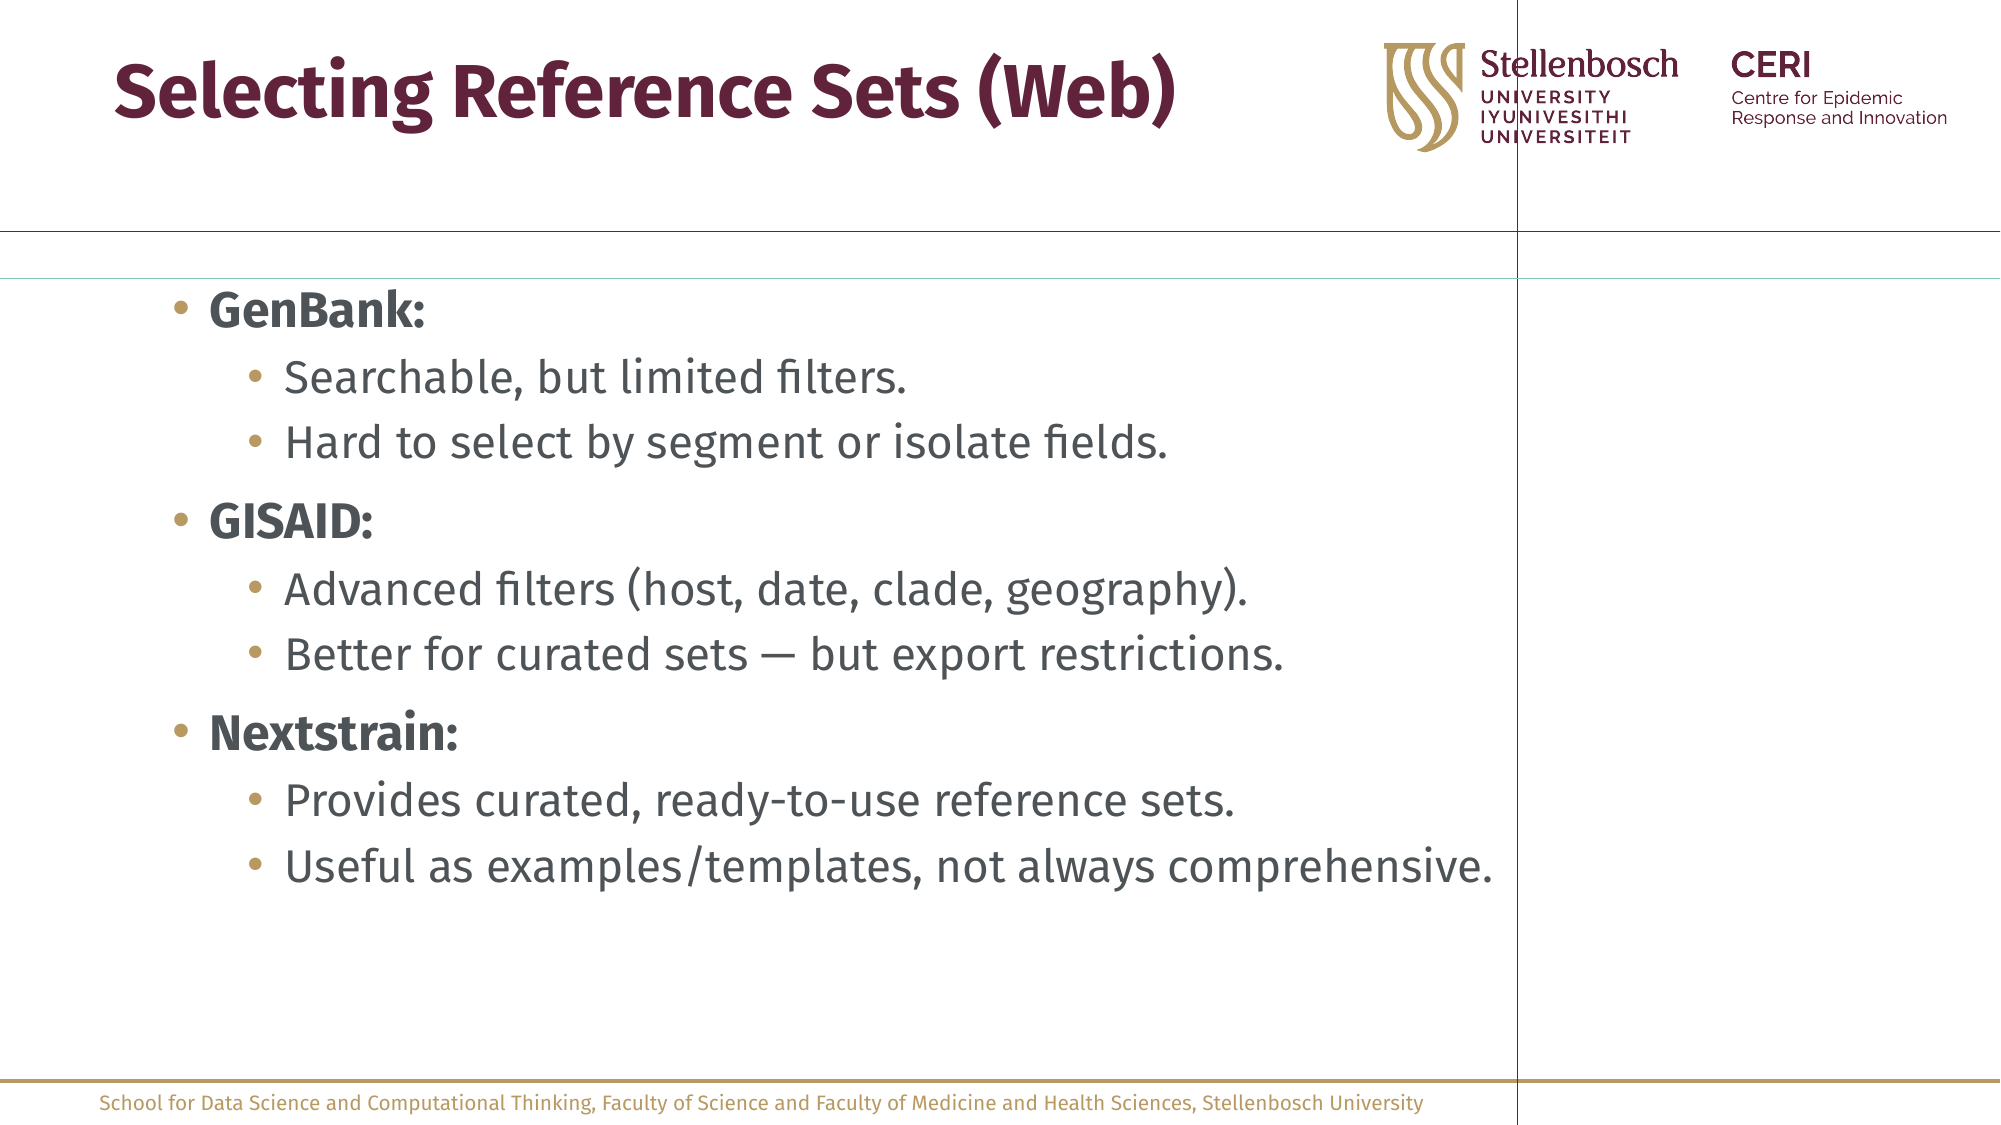

# Selecting Reference Sets (Web)
GenBank:
Searchable, but limited filters.
Hard to select by segment or isolate fields.
GISAID:
Advanced filters (host, date, clade, geography).
Better for curated sets — but export restrictions.
Nextstrain:
Provides curated, ready-to-use reference sets.
Useful as examples/templates, not always comprehensive.